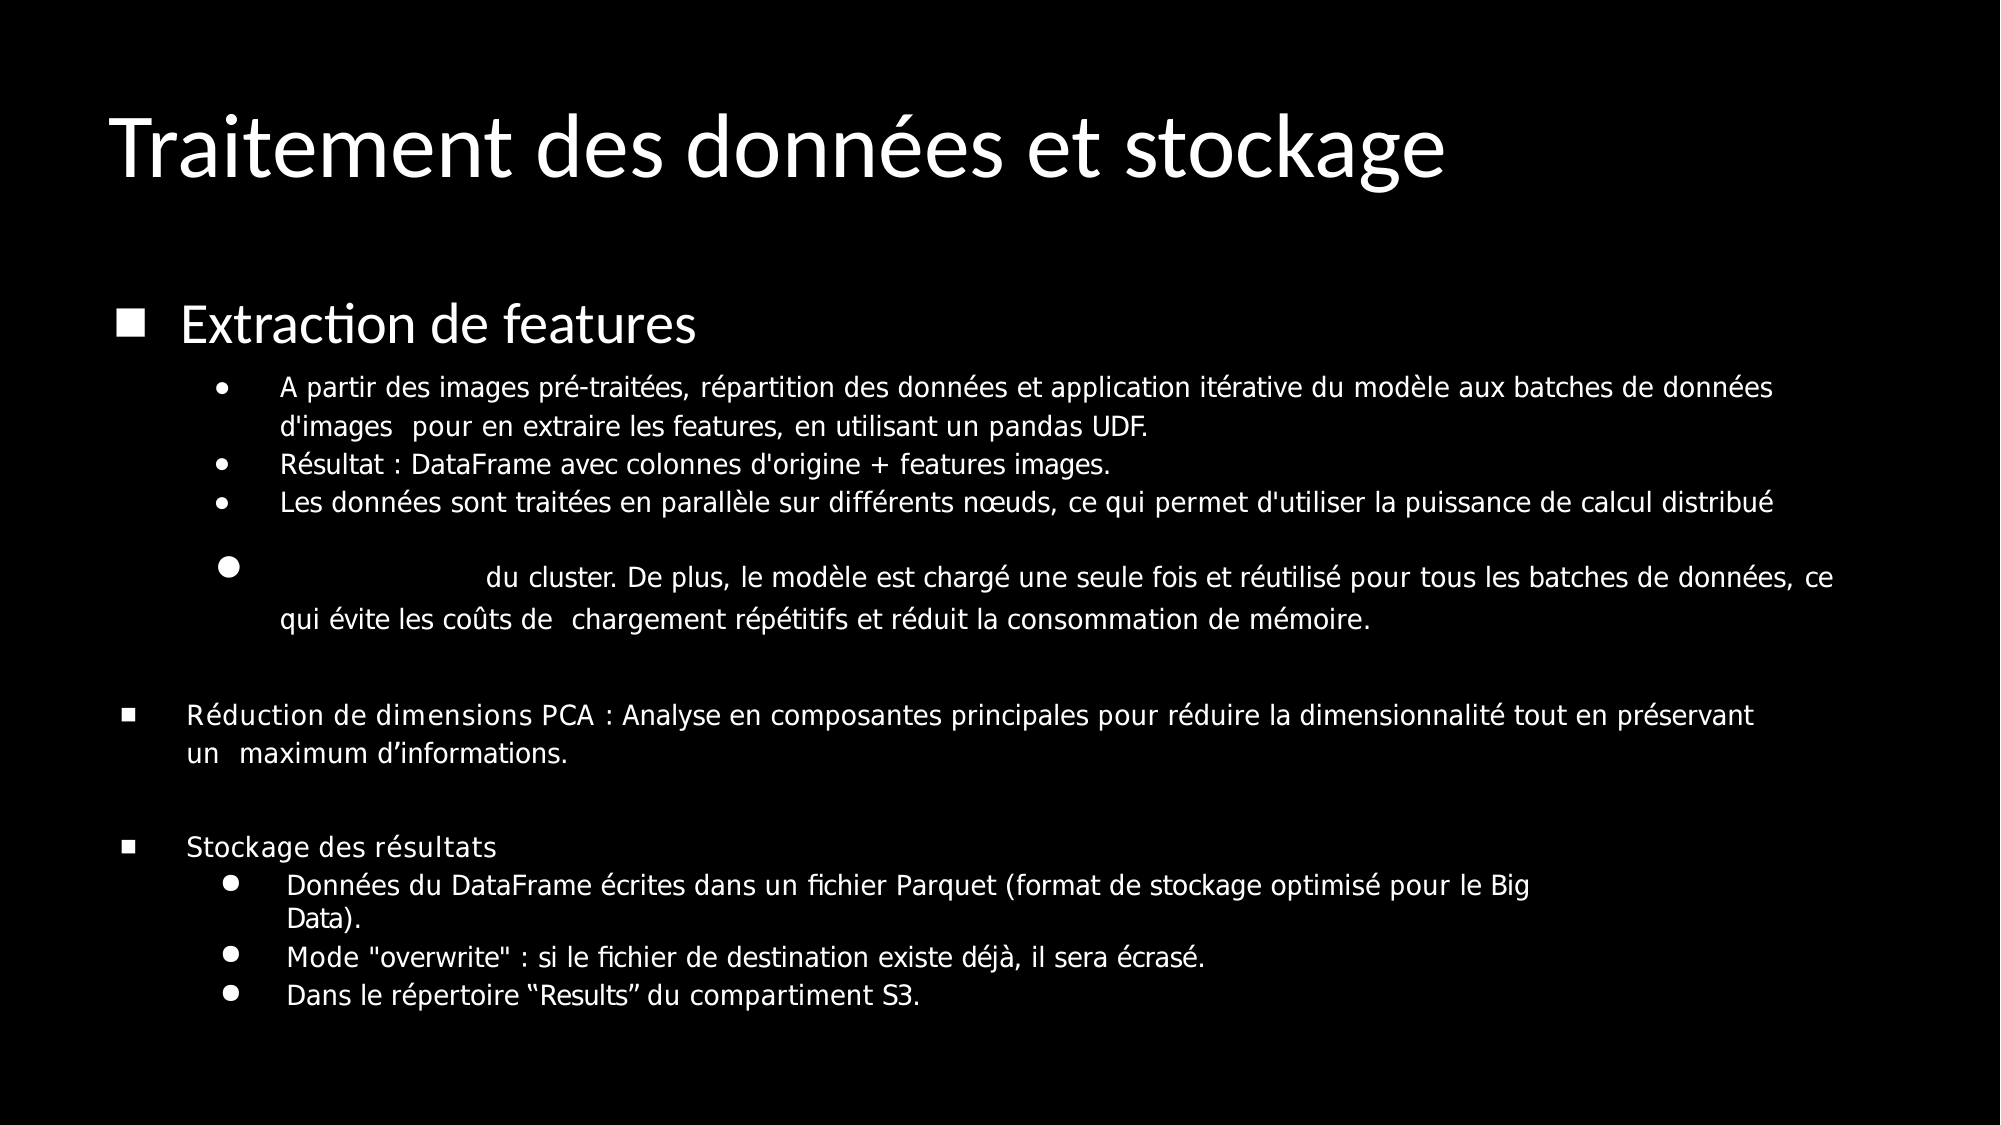

# Traitement des données et stockage
Extraction de features
A partir des images pré-traitées, répartition des données et application itérative du modèle aux batches de données d'images  pour en extraire les features, en utilisant un pandas UDF.
Résultat : DataFrame avec colonnes d'origine + features images.
Les données sont traitées en parallèle sur diﬀérents nœuds, ce qui permet d'utiliser la puissance de calcul distribué
	du cluster. De plus, le modèle est chargé une seule fois et réutilisé pour tous les batches de données, ce qui évite les coûts de  chargement répétitifs et réduit la consommation de mémoire.
Réduction de dimensions PCA : Analyse en composantes principales pour réduire la dimensionnalité tout en préservant un  maximum d’informations.
Stockage des résultats
Données du DataFrame écrites dans un ﬁchier Parquet (format de stockage optimisé pour le Big Data).
Mode "overwrite" : si le ﬁchier de destination existe déjà, il sera écrasé.
Dans le répertoire “Results” du compartiment S3.
27